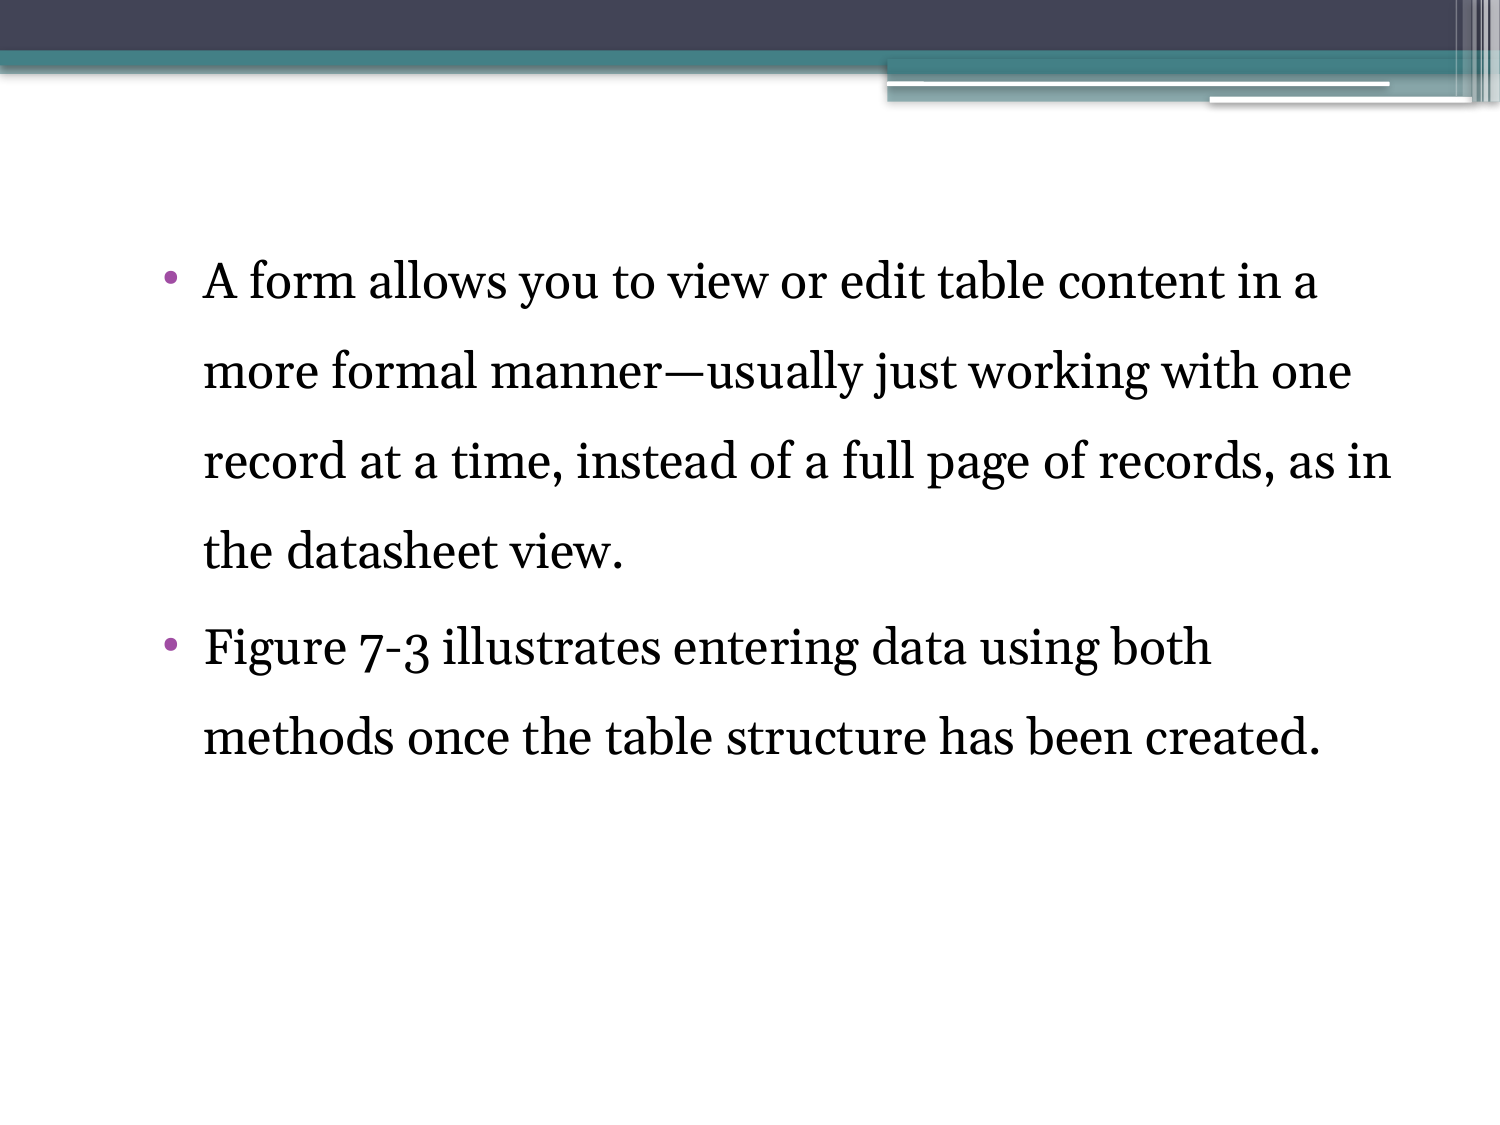

A form allows you to view or edit table content in a more formal manner—usually just working with one record at a time, instead of a full page of records, as in the datasheet view.
Figure 7-3 illustrates entering data using both methods once the table structure has been created.